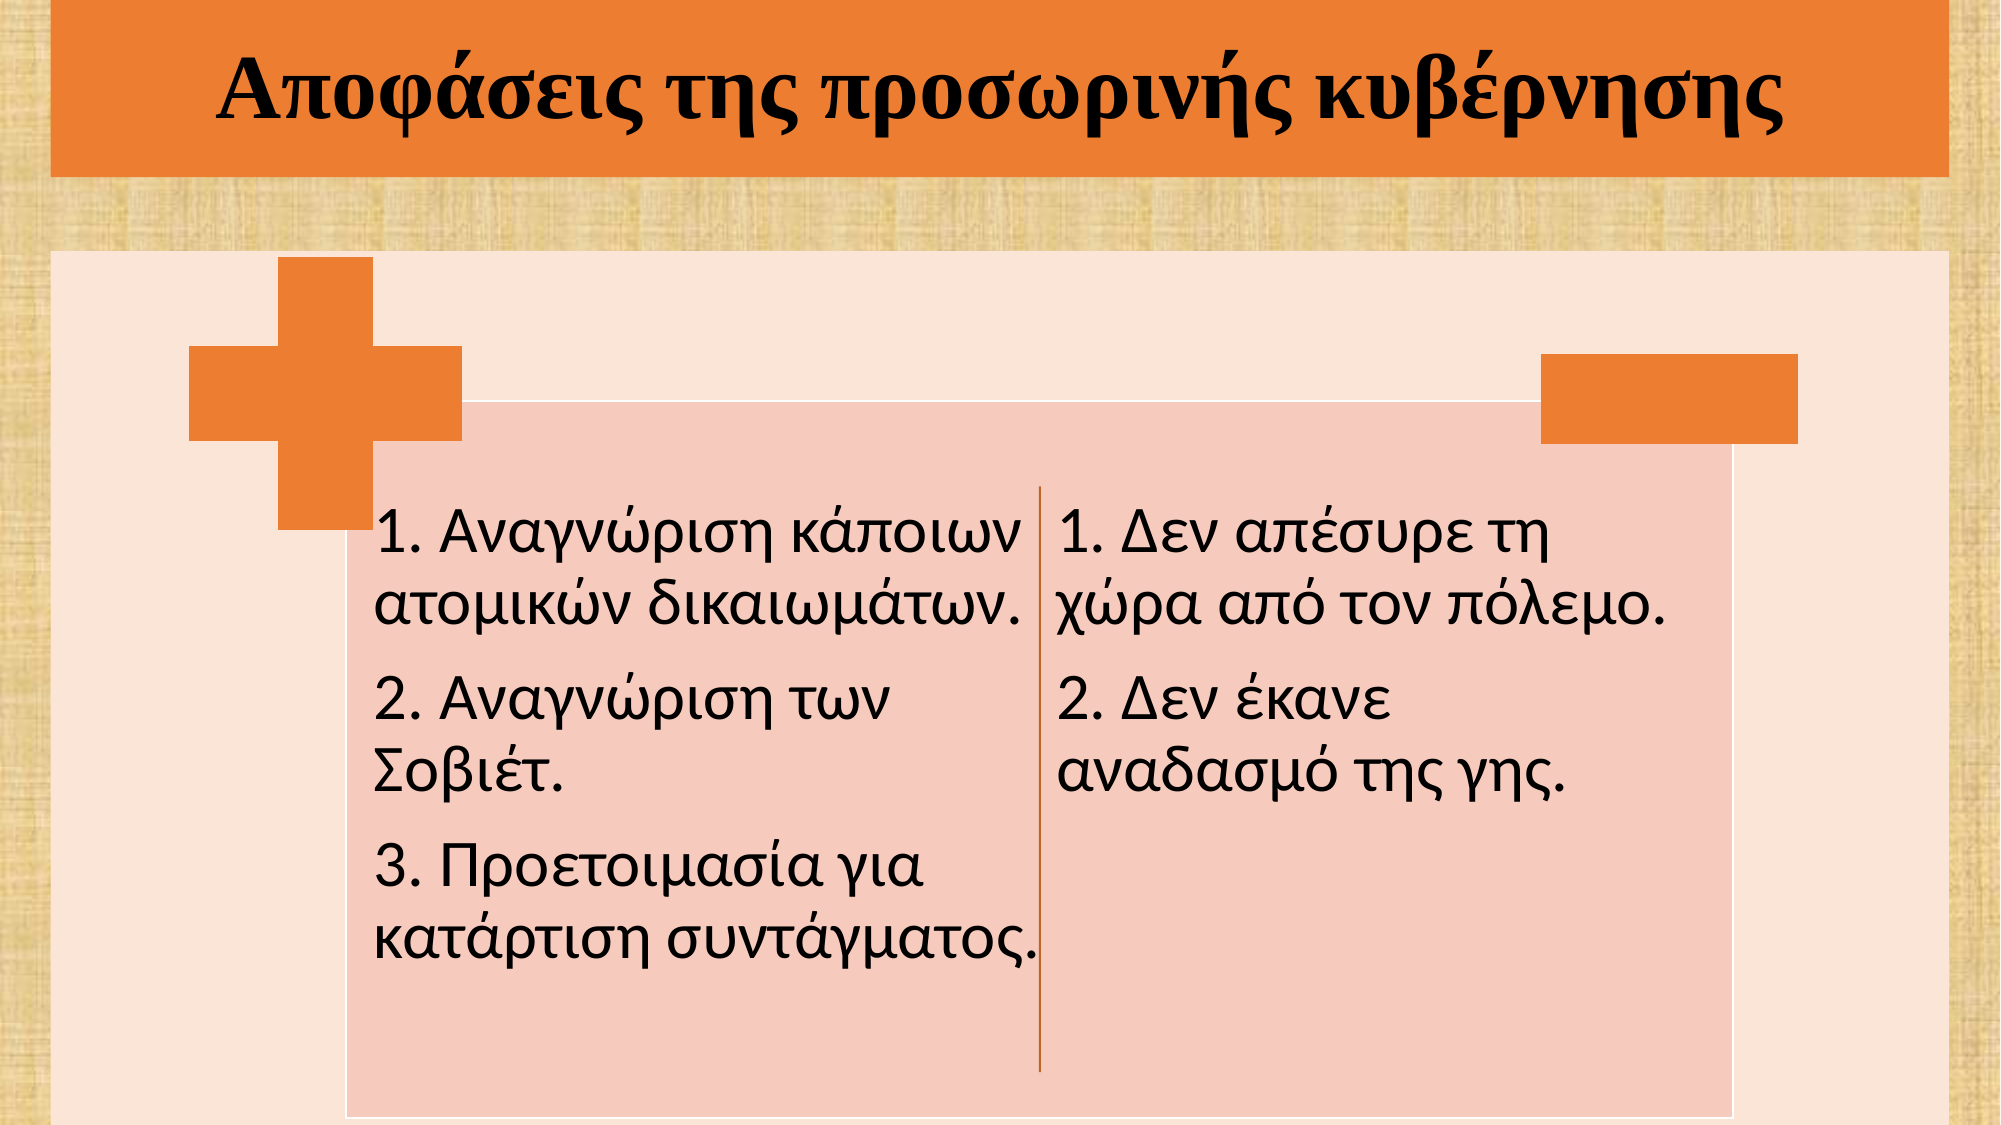

# Αποφάσεις της προσωρινής κυβέρνησης
1. Αναγνώριση κάποιων ατομικών δικαιωμάτων.
2. Αναγνώριση των  Σοβιέτ.
3. Προετοιμασία για κατάρτιση συντάγματος.
1. Δεν απέσυρε τη χώρα από τον πόλεμο.
2. Δεν έκανε αναδασμό της γης.